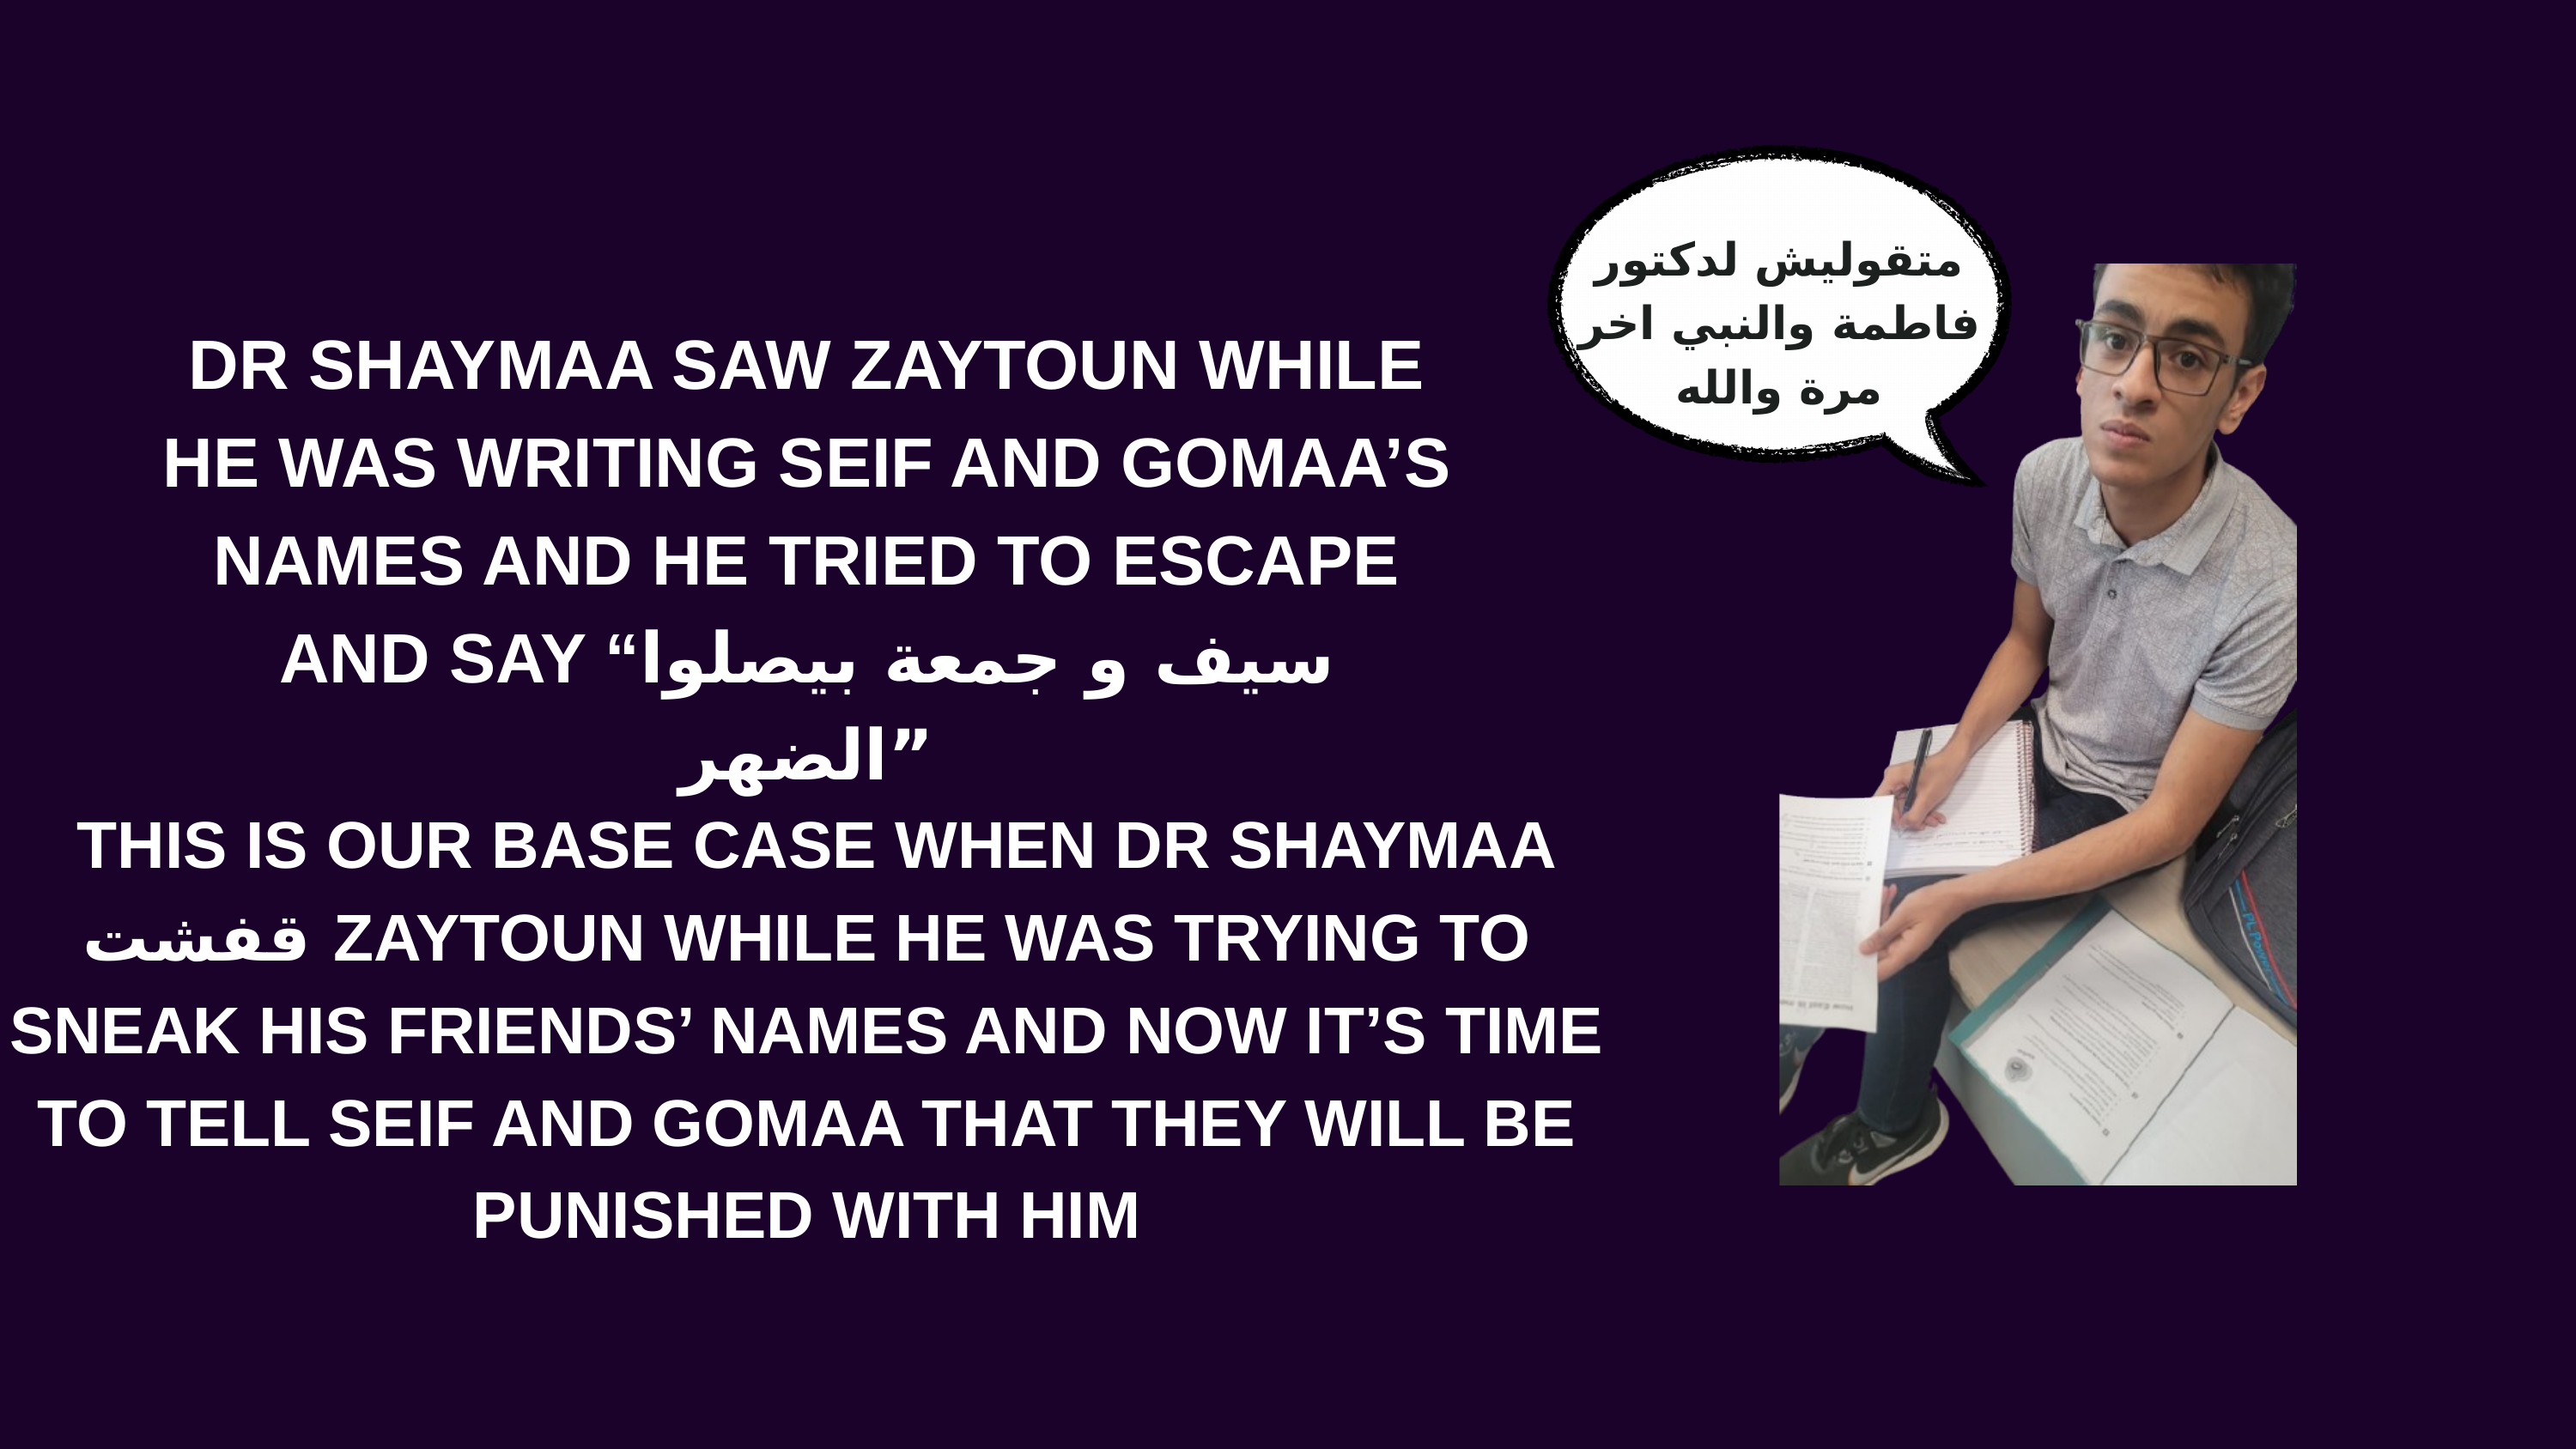

متقوليش لدكتور فاطمة والنبي اخر مرة والله

DR SHAYMAA SAW ZAYTOUN WHILE HE WAS WRITING SEIF AND GOMAA’S NAMES AND HE TRIED TO ESCAPE AND SAY “سيف و جمعة بيصلوا الضهر”
 THIS IS OUR BASE CASE WHEN DR SHAYMAA قفشت ZAYTOUN WHILE HE WAS TRYING TO SNEAK HIS FRIENDS’ NAMES AND NOW IT’S TIME TO TELL SEIF AND GOMAA THAT THEY WILL BE PUNISHED WITH HIM